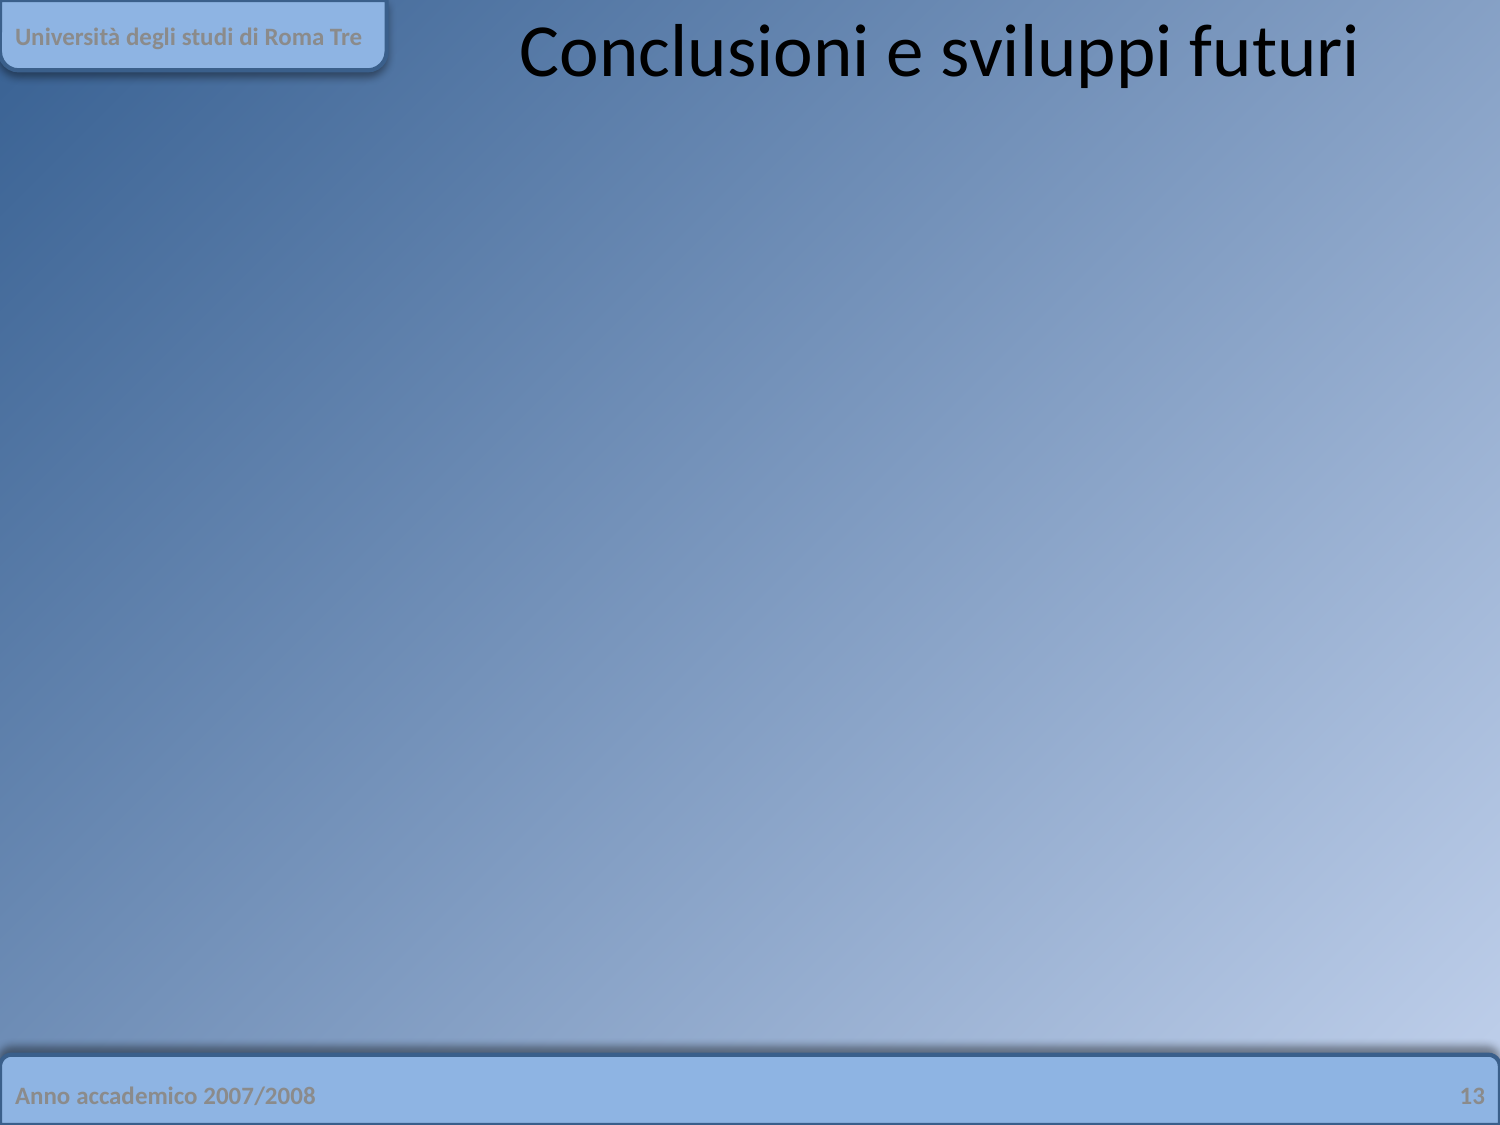

Università degli studi di Roma Tre
# Conclusioni e sviluppi futuri
Anno accademico 2007/2008
13